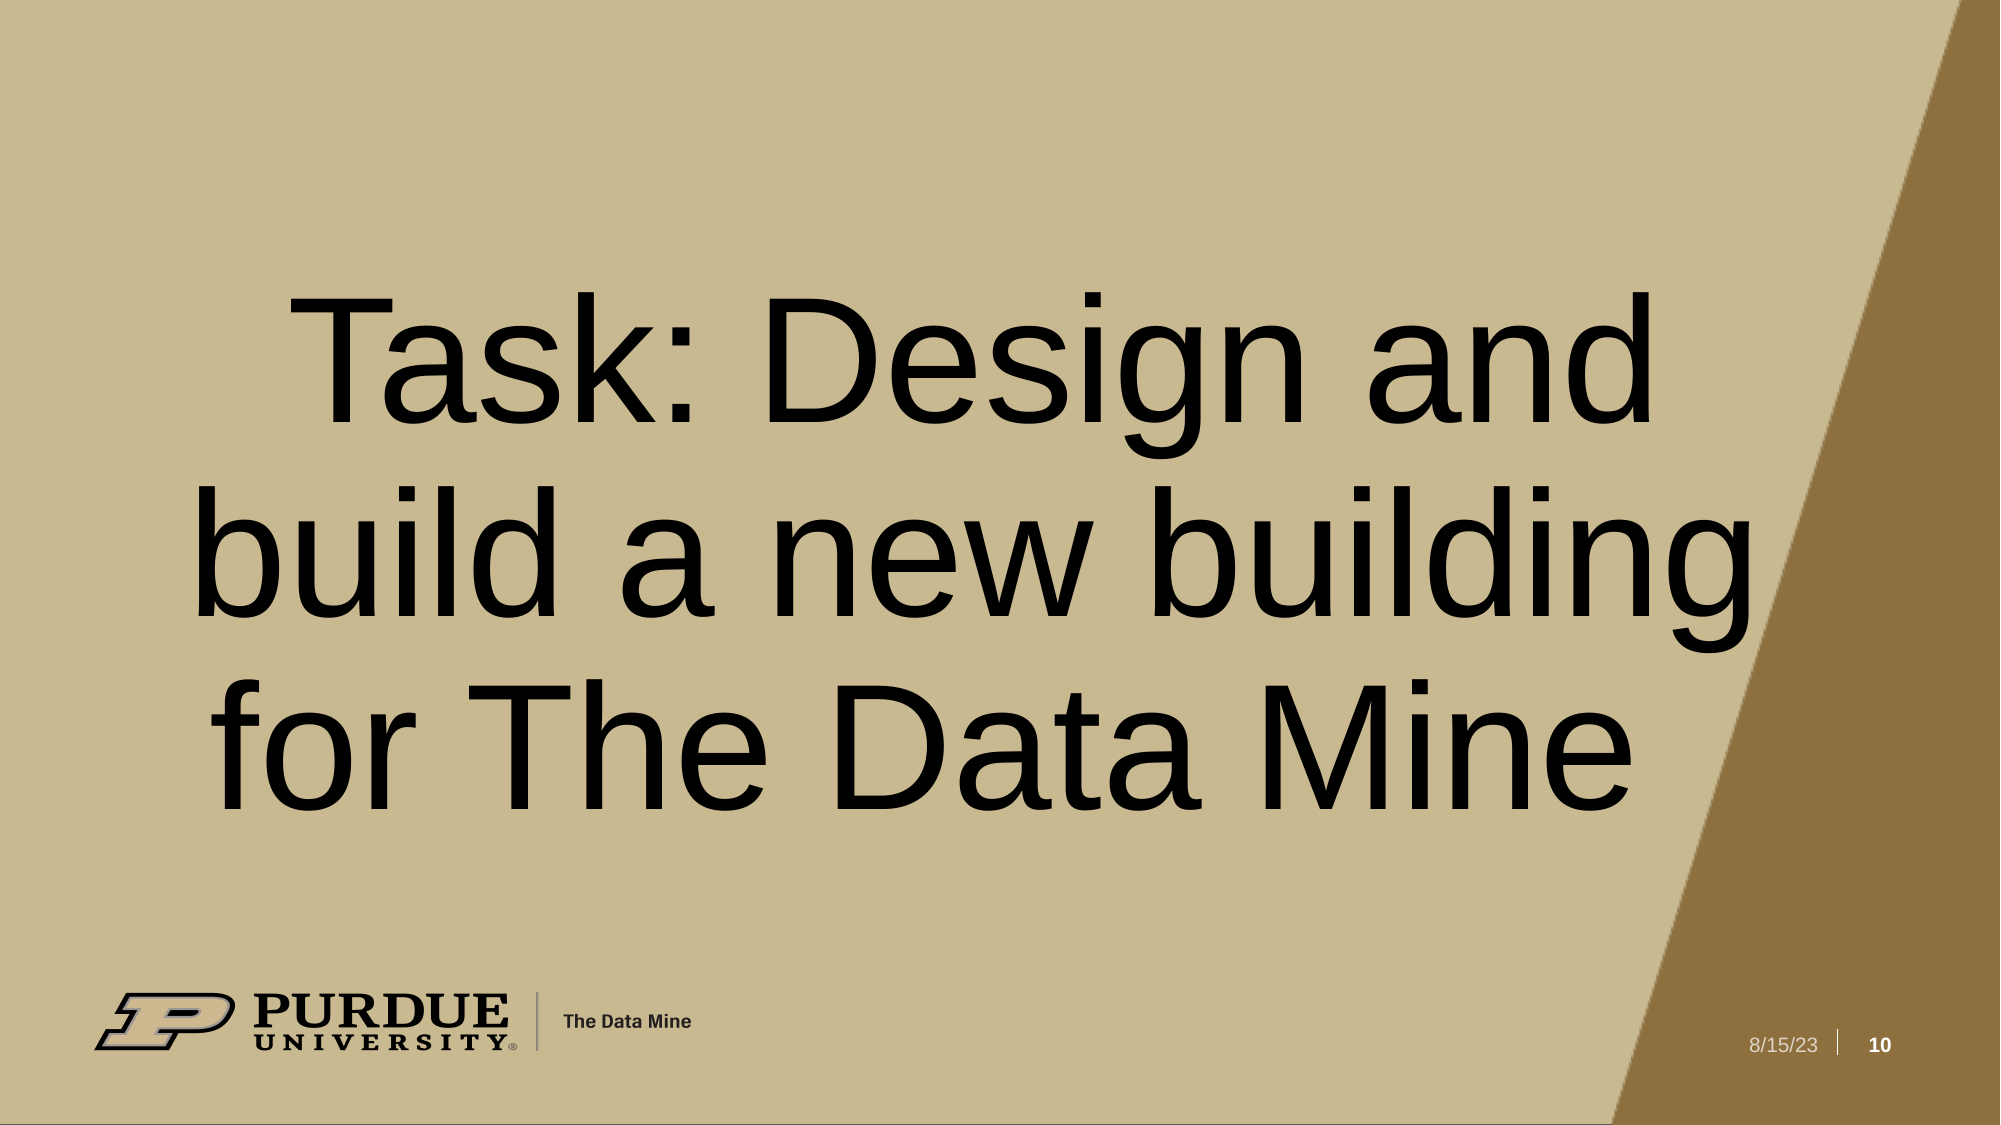

# Task: Design and build a new building for The Data Mine

10
8/15/23